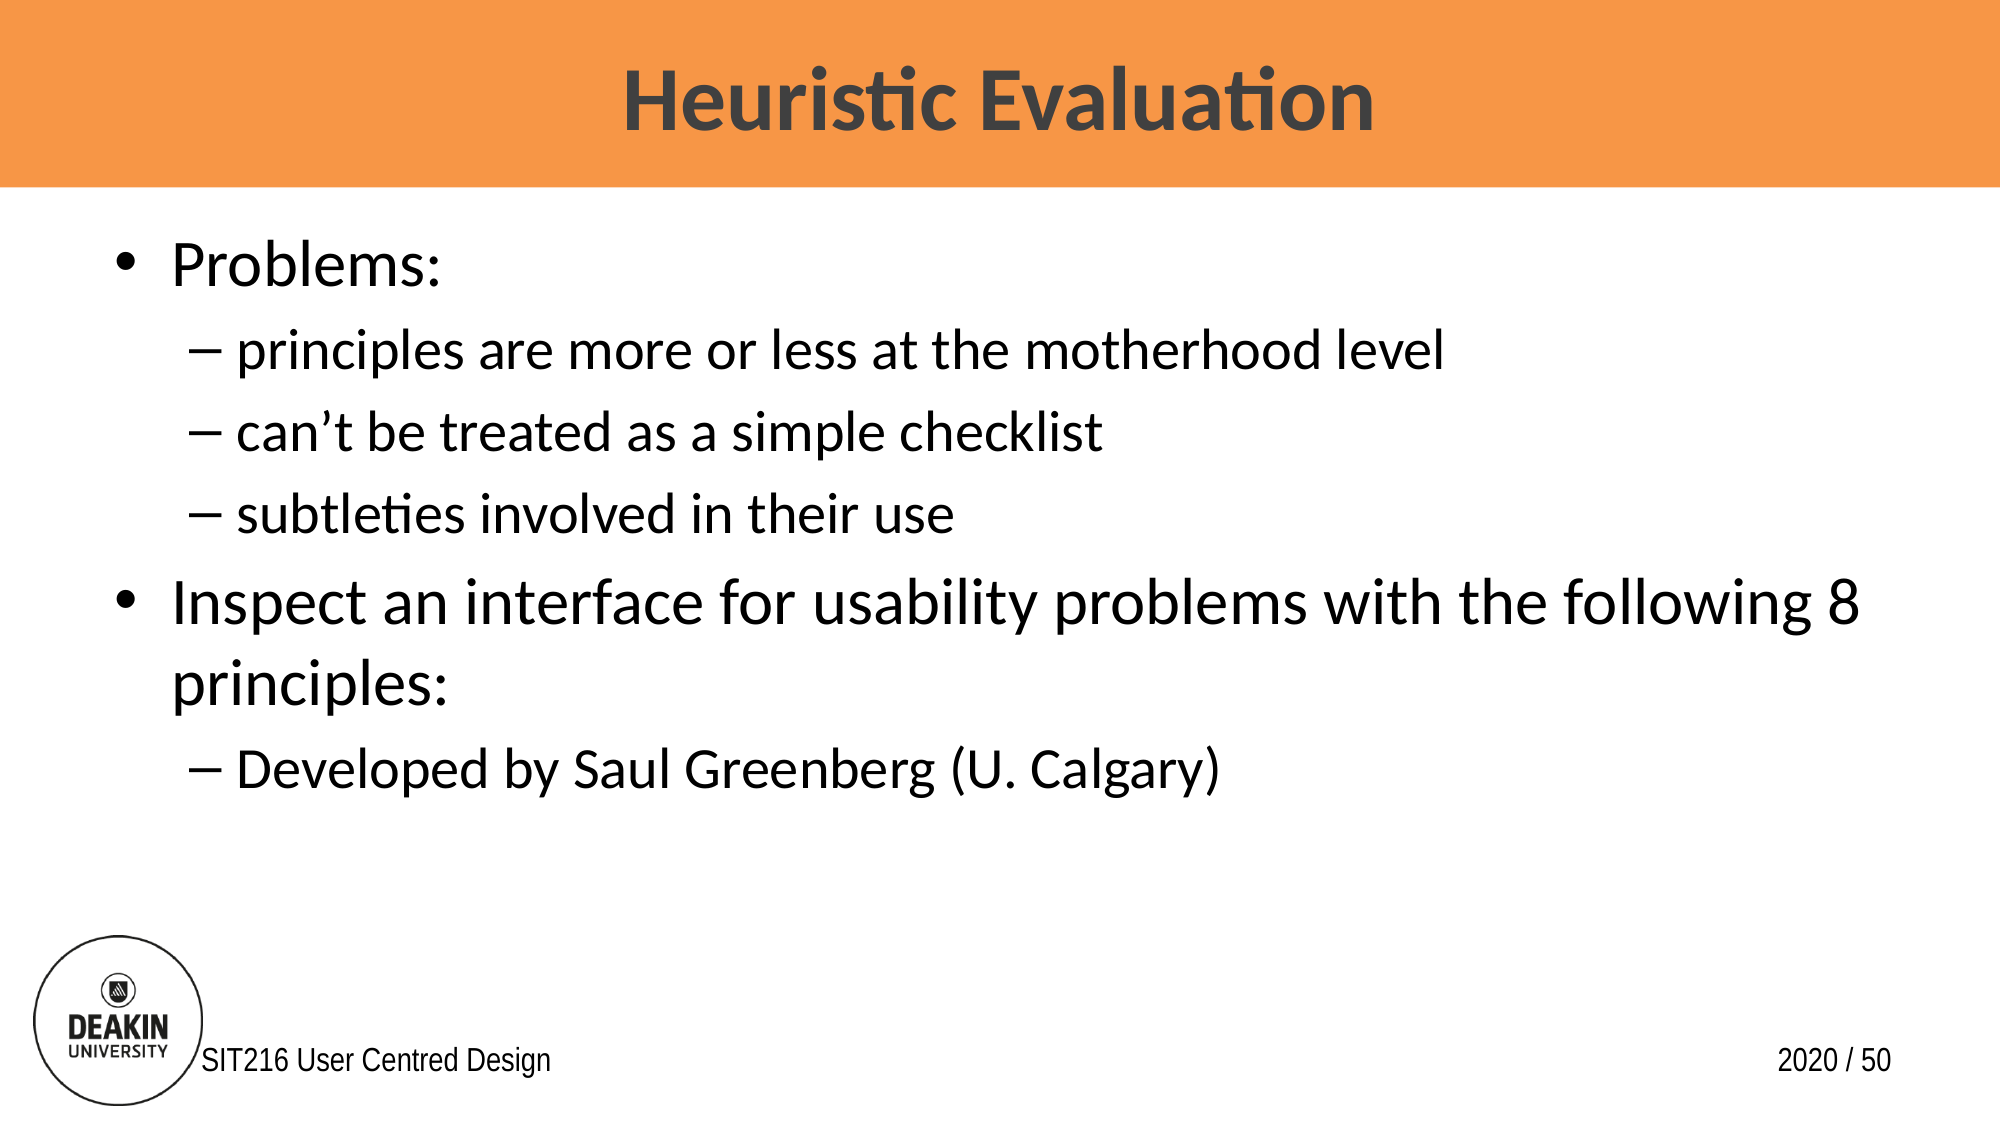

# Heuristic Evaluation
Problems:
principles are more or less at the motherhood level
can’t be treated as a simple checklist
subtleties involved in their use
Inspect an interface for usability problems with the following 8 principles:
Developed by Saul Greenberg (U. Calgary)